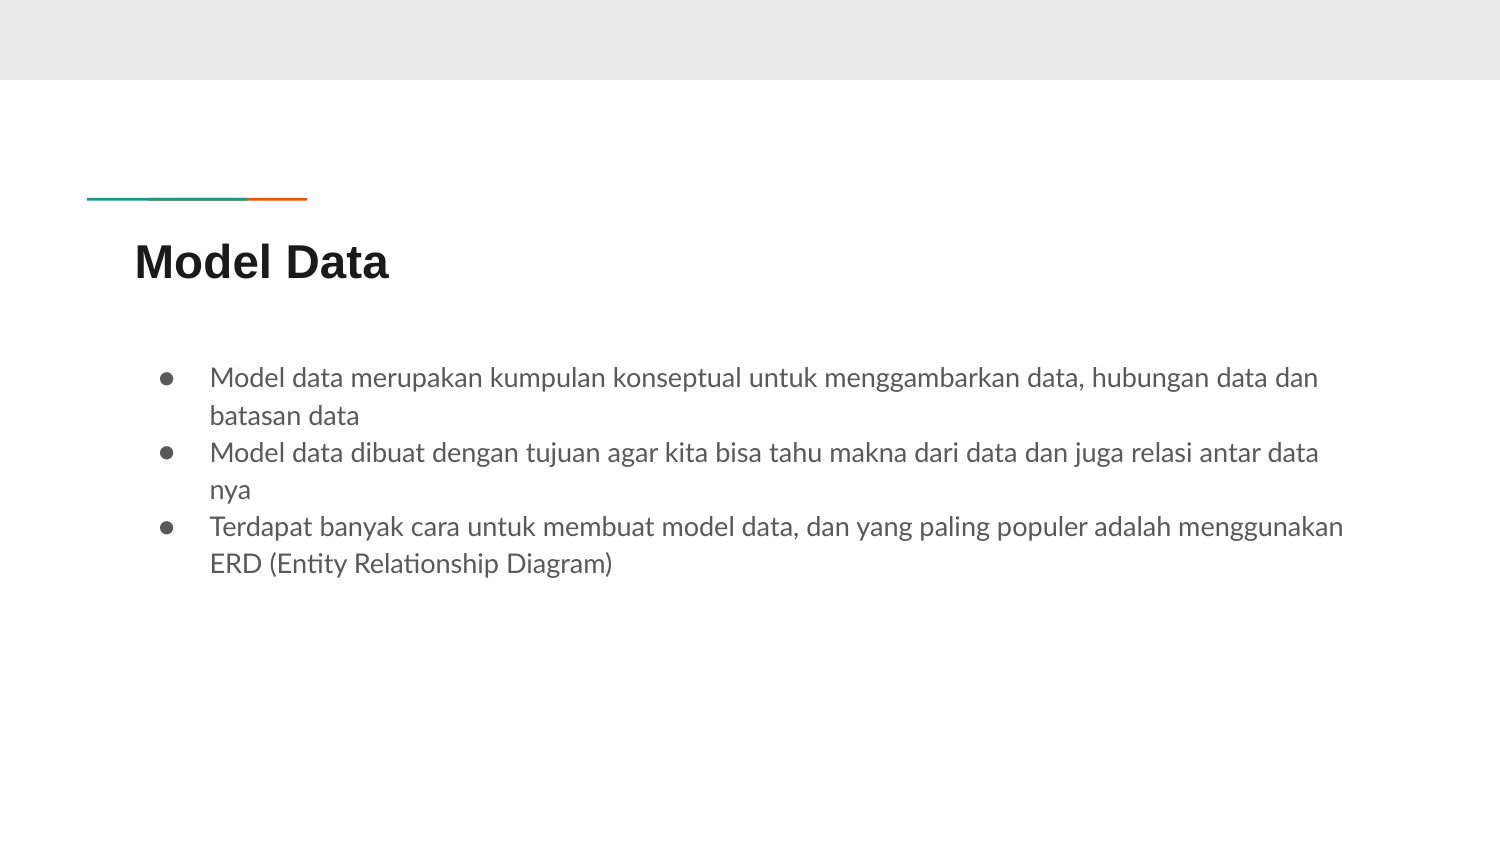

# Model Data
Model data merupakan kumpulan konseptual untuk menggambarkan data, hubungan data dan batasan data
Model data dibuat dengan tujuan agar kita bisa tahu makna dari data dan juga relasi antar data nya
Terdapat banyak cara untuk membuat model data, dan yang paling populer adalah menggunakan ERD (Entity Relationship Diagram)